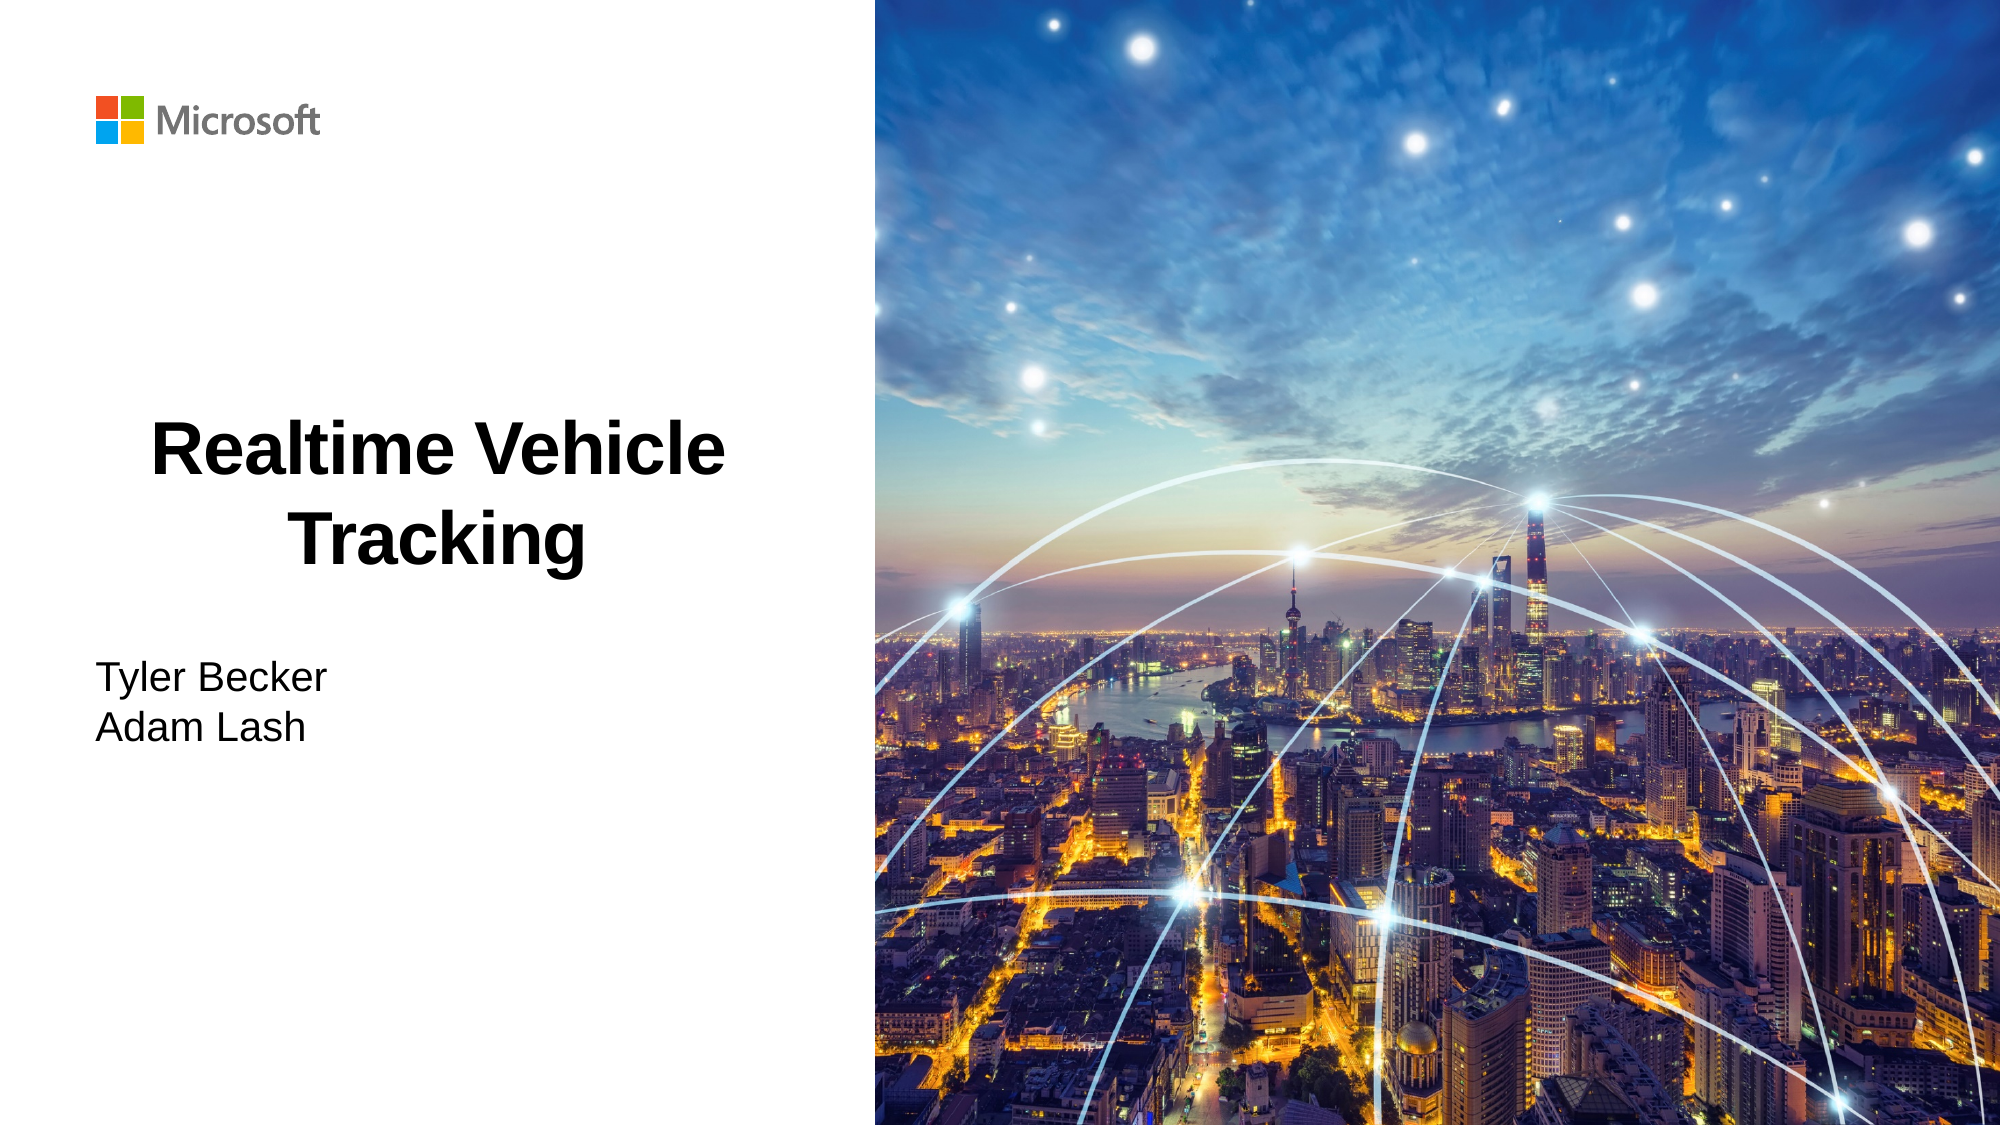

# Realtime Vehicle Tracking
Tyler Becker
Adam Lash